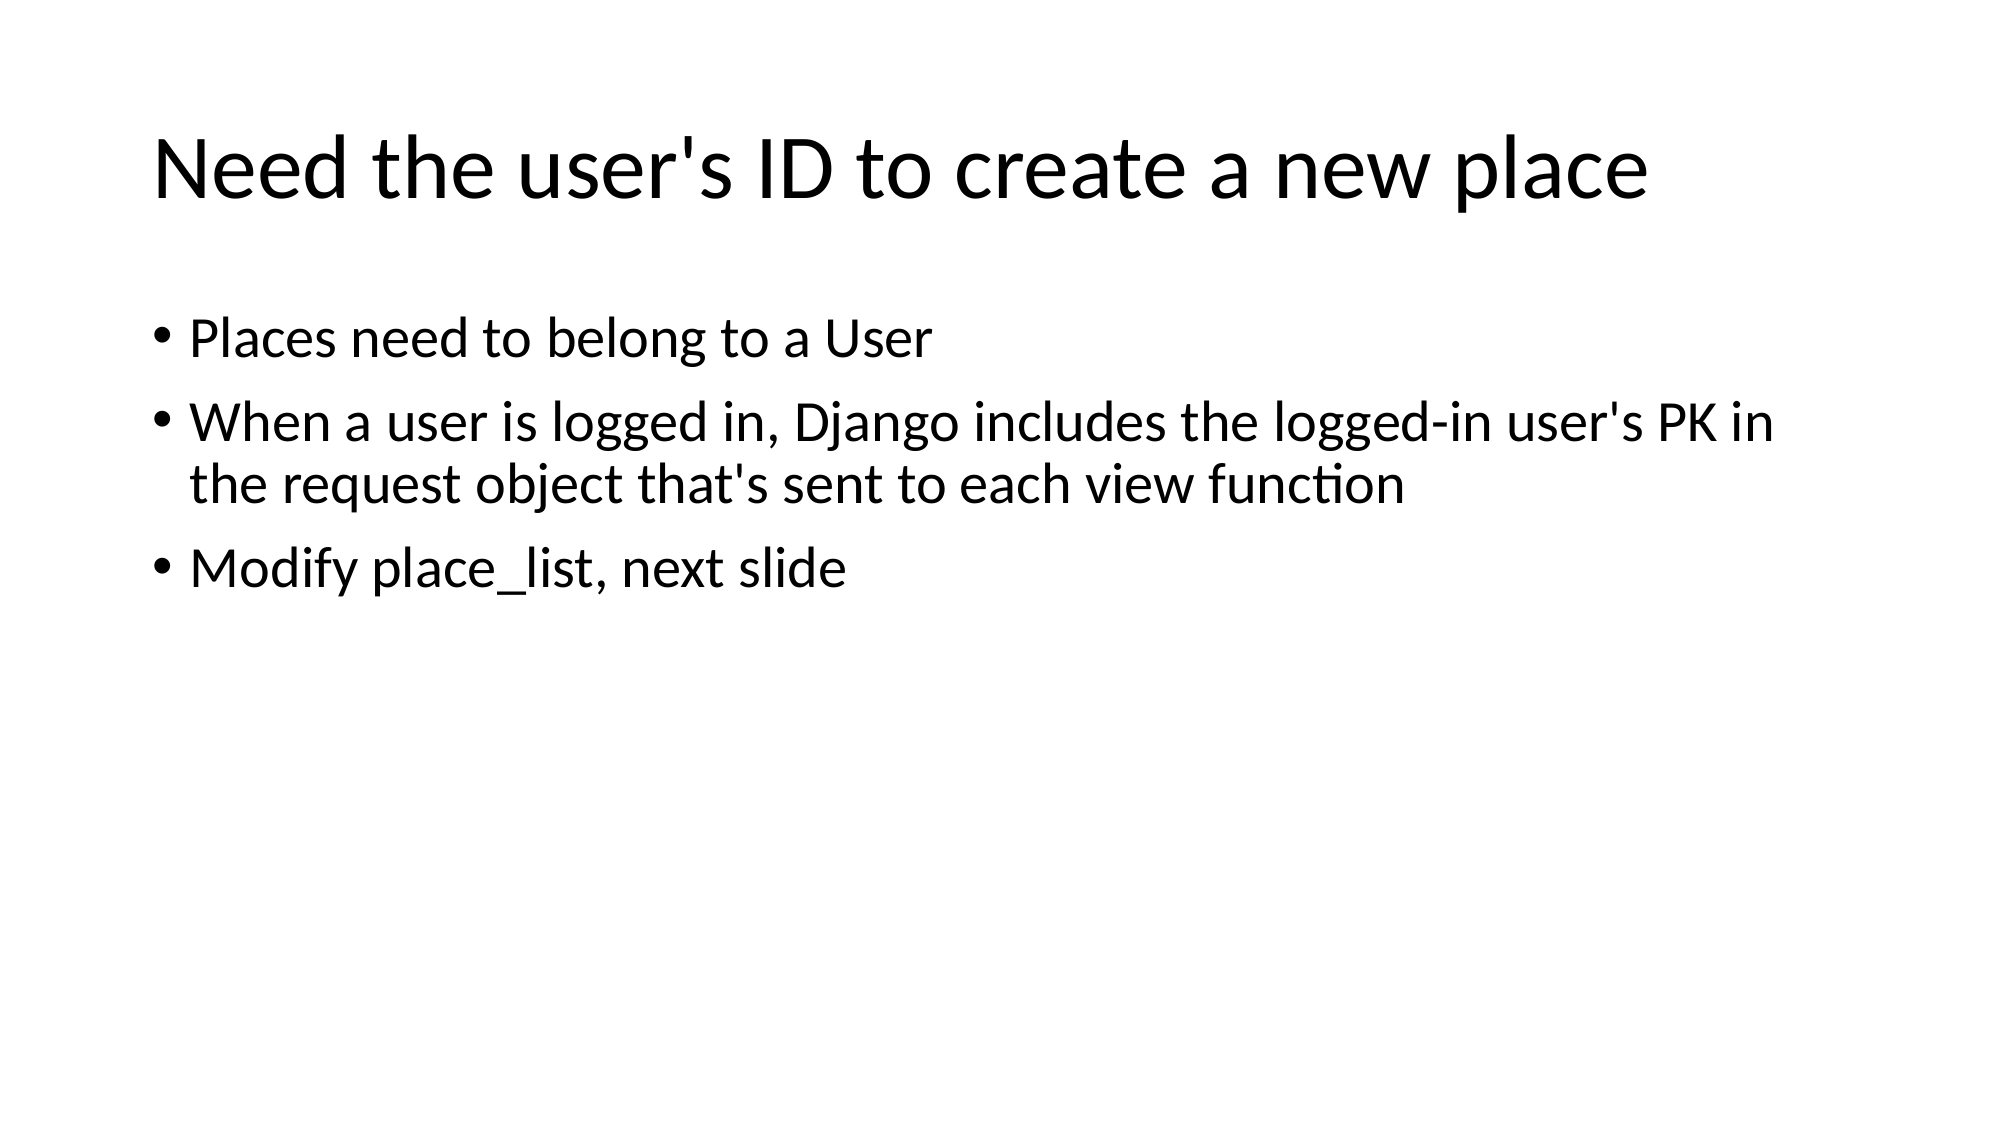

# Need the user's ID to create a new place
Places need to belong to a User
When a user is logged in, Django includes the logged-in user's PK in the request object that's sent to each view function
Modify place_list, next slide